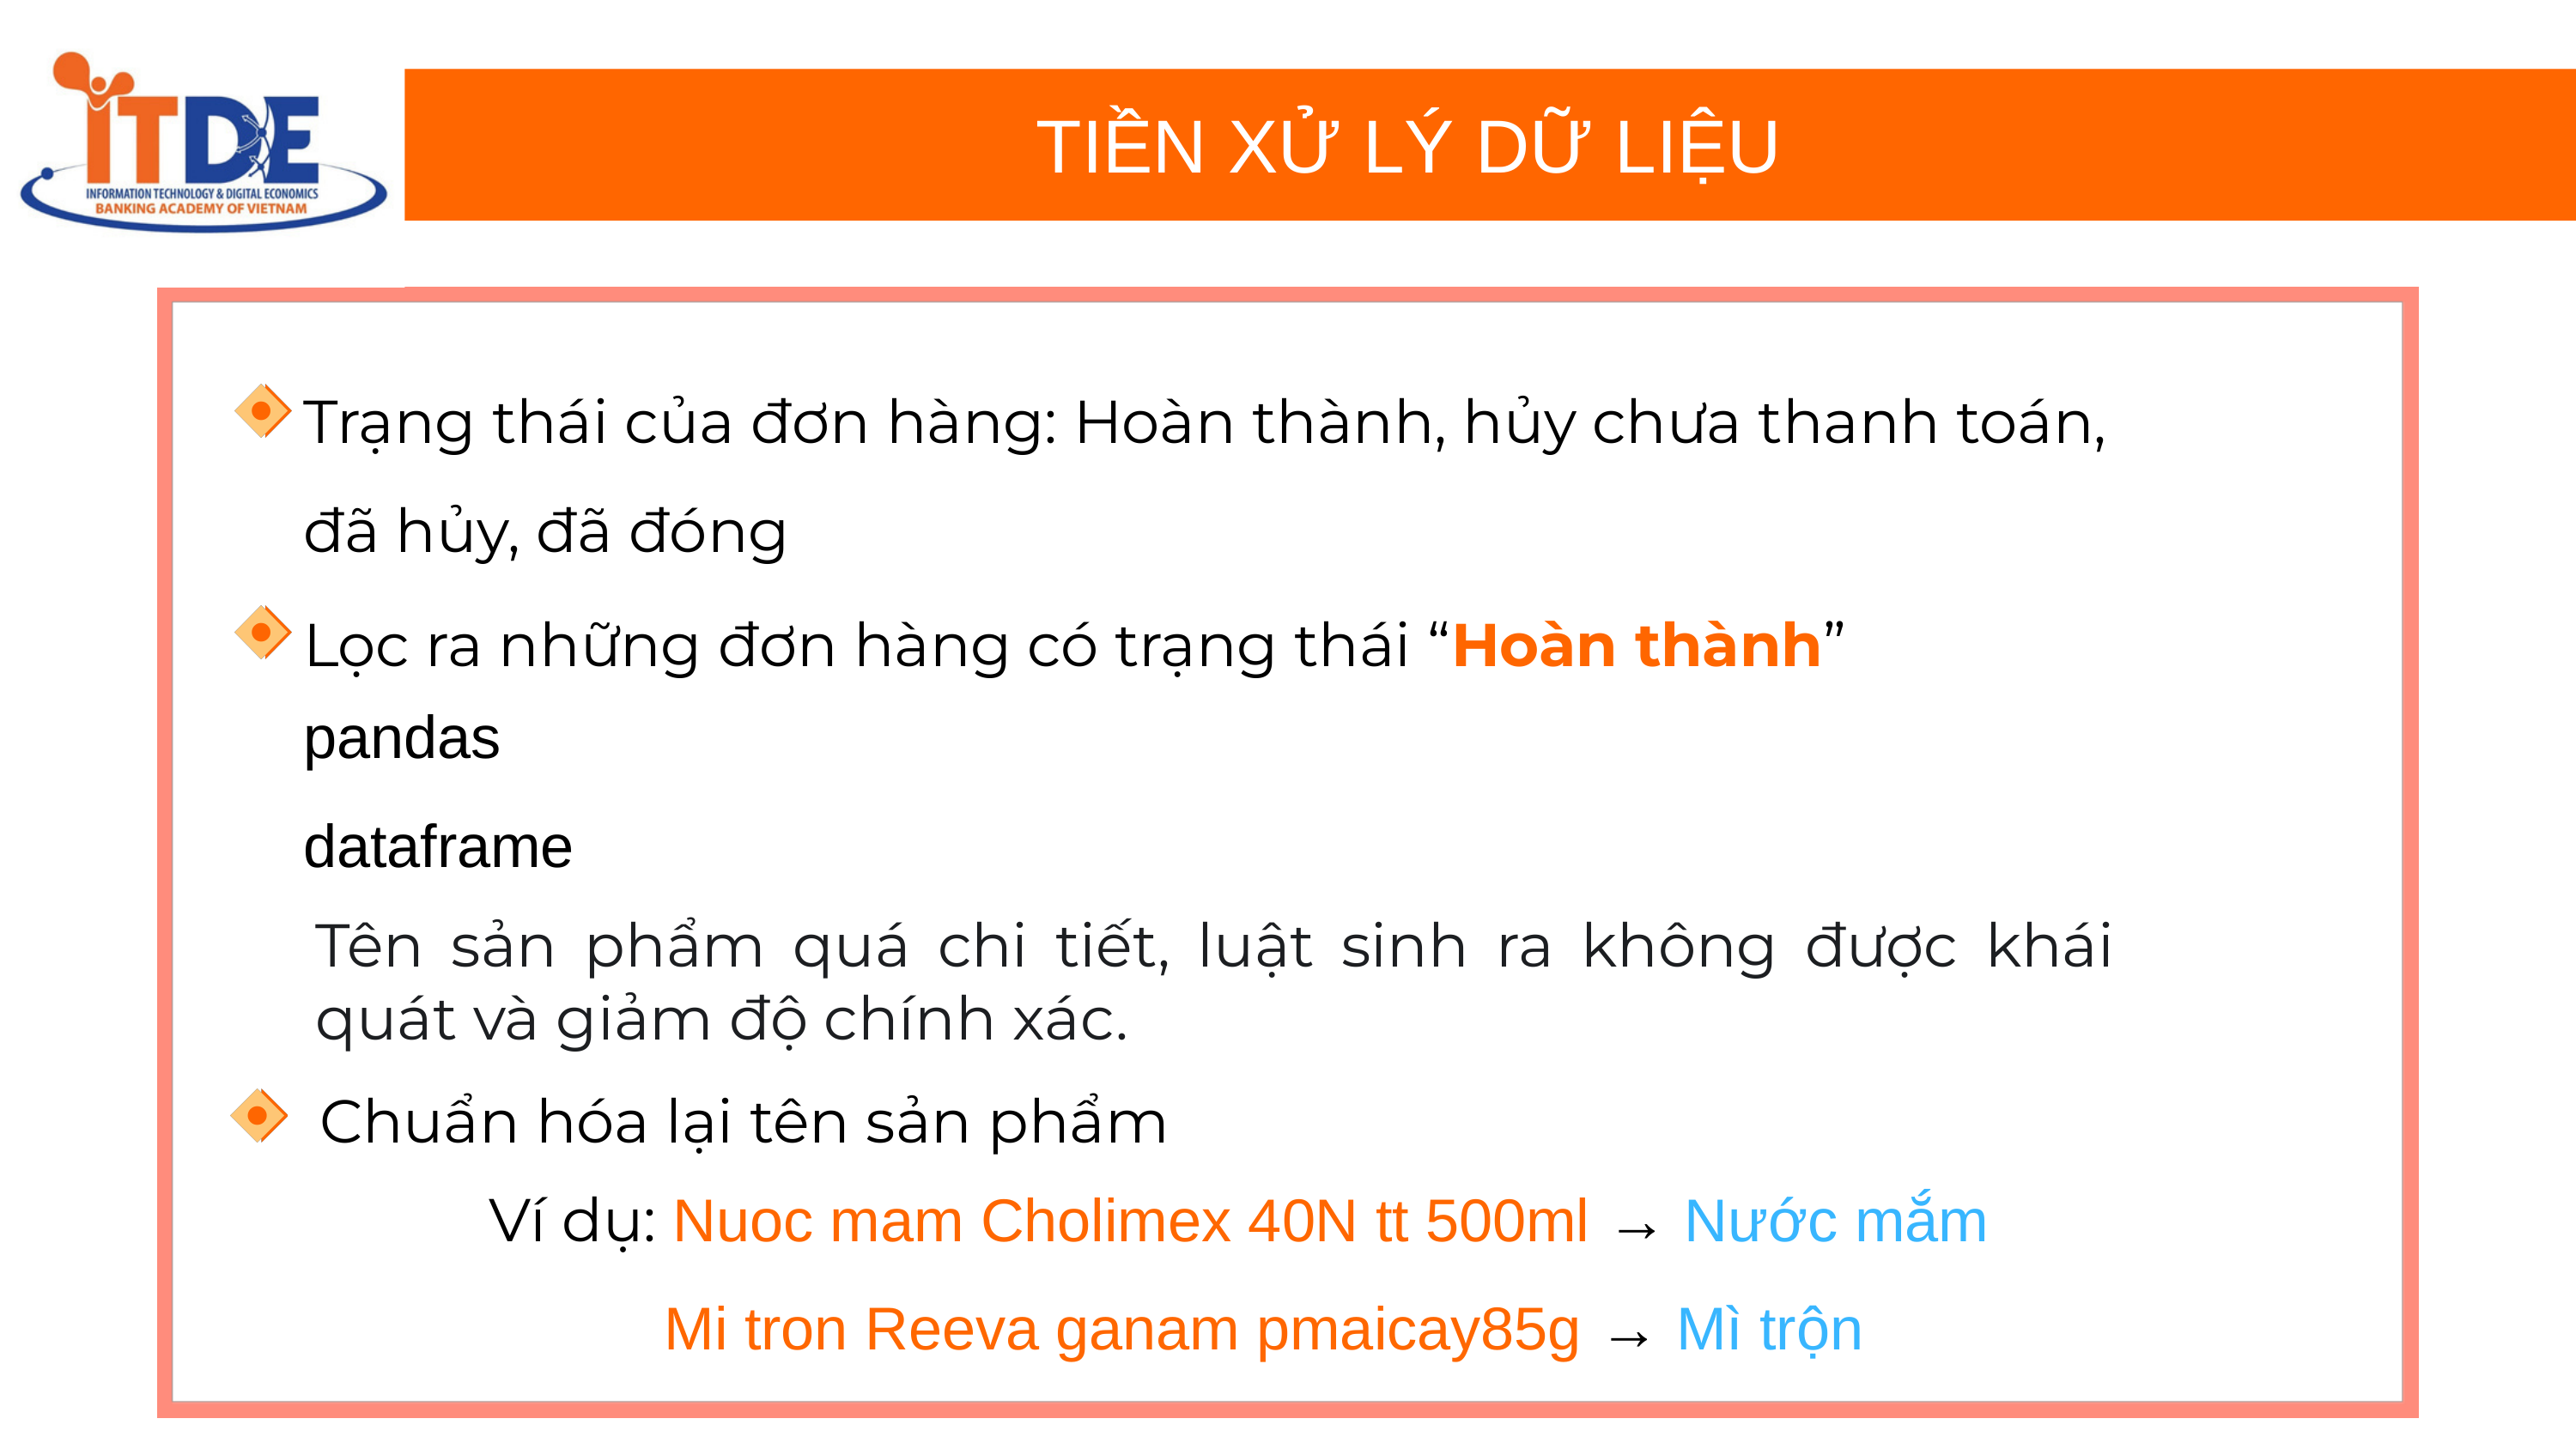

TIỀN XỬ LÝ DỮ LIỆU

Trạng thái của đơn hàng: Hoàn thành, hủy chưa thanh toán, đã hủy, đã đóng

Lọc ra những đơn hàng có trạng thái “Hoàn thành”

pandas
dataframe
Chuẩn hóa lại tên sản phẩm

Ví dụ: Nuoc mam Cholimex 40N tt 500ml → Nước mắm
   Mi tron Reeva ganam pmaicay85g → Mì trộn
Tên sản phẩm quá chi tiết, luật sinh ra không được khái quát và giảm độ chính xác.